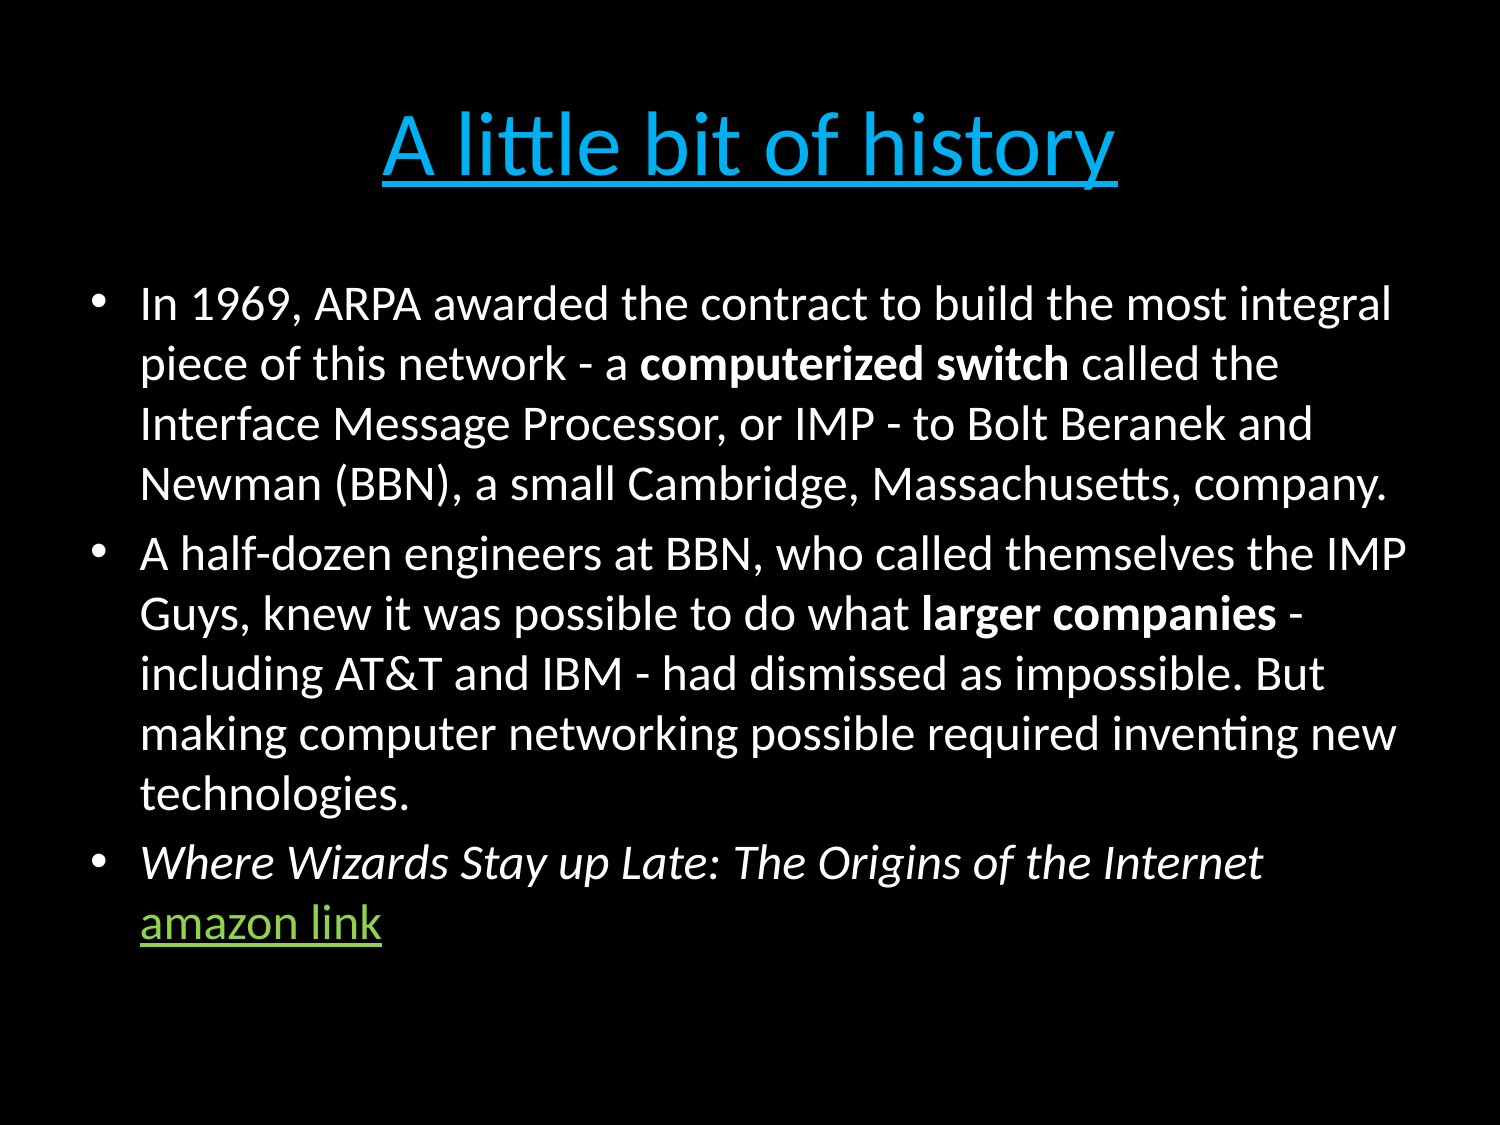

# A little bit of history
In 1969, ARPA awarded the contract to build the most integral piece of this network - a computerized switch called the Interface Message Processor, or IMP - to Bolt Beranek and Newman (BBN), a small Cambridge, Massachusetts, company.
A half-dozen engineers at BBN, who called themselves the IMP Guys, knew it was possible to do what larger companies - including AT&T and IBM - had dismissed as impossible. But making computer networking possible required inventing new technologies.
Where Wizards Stay up Late: The Origins of the Internet amazon link